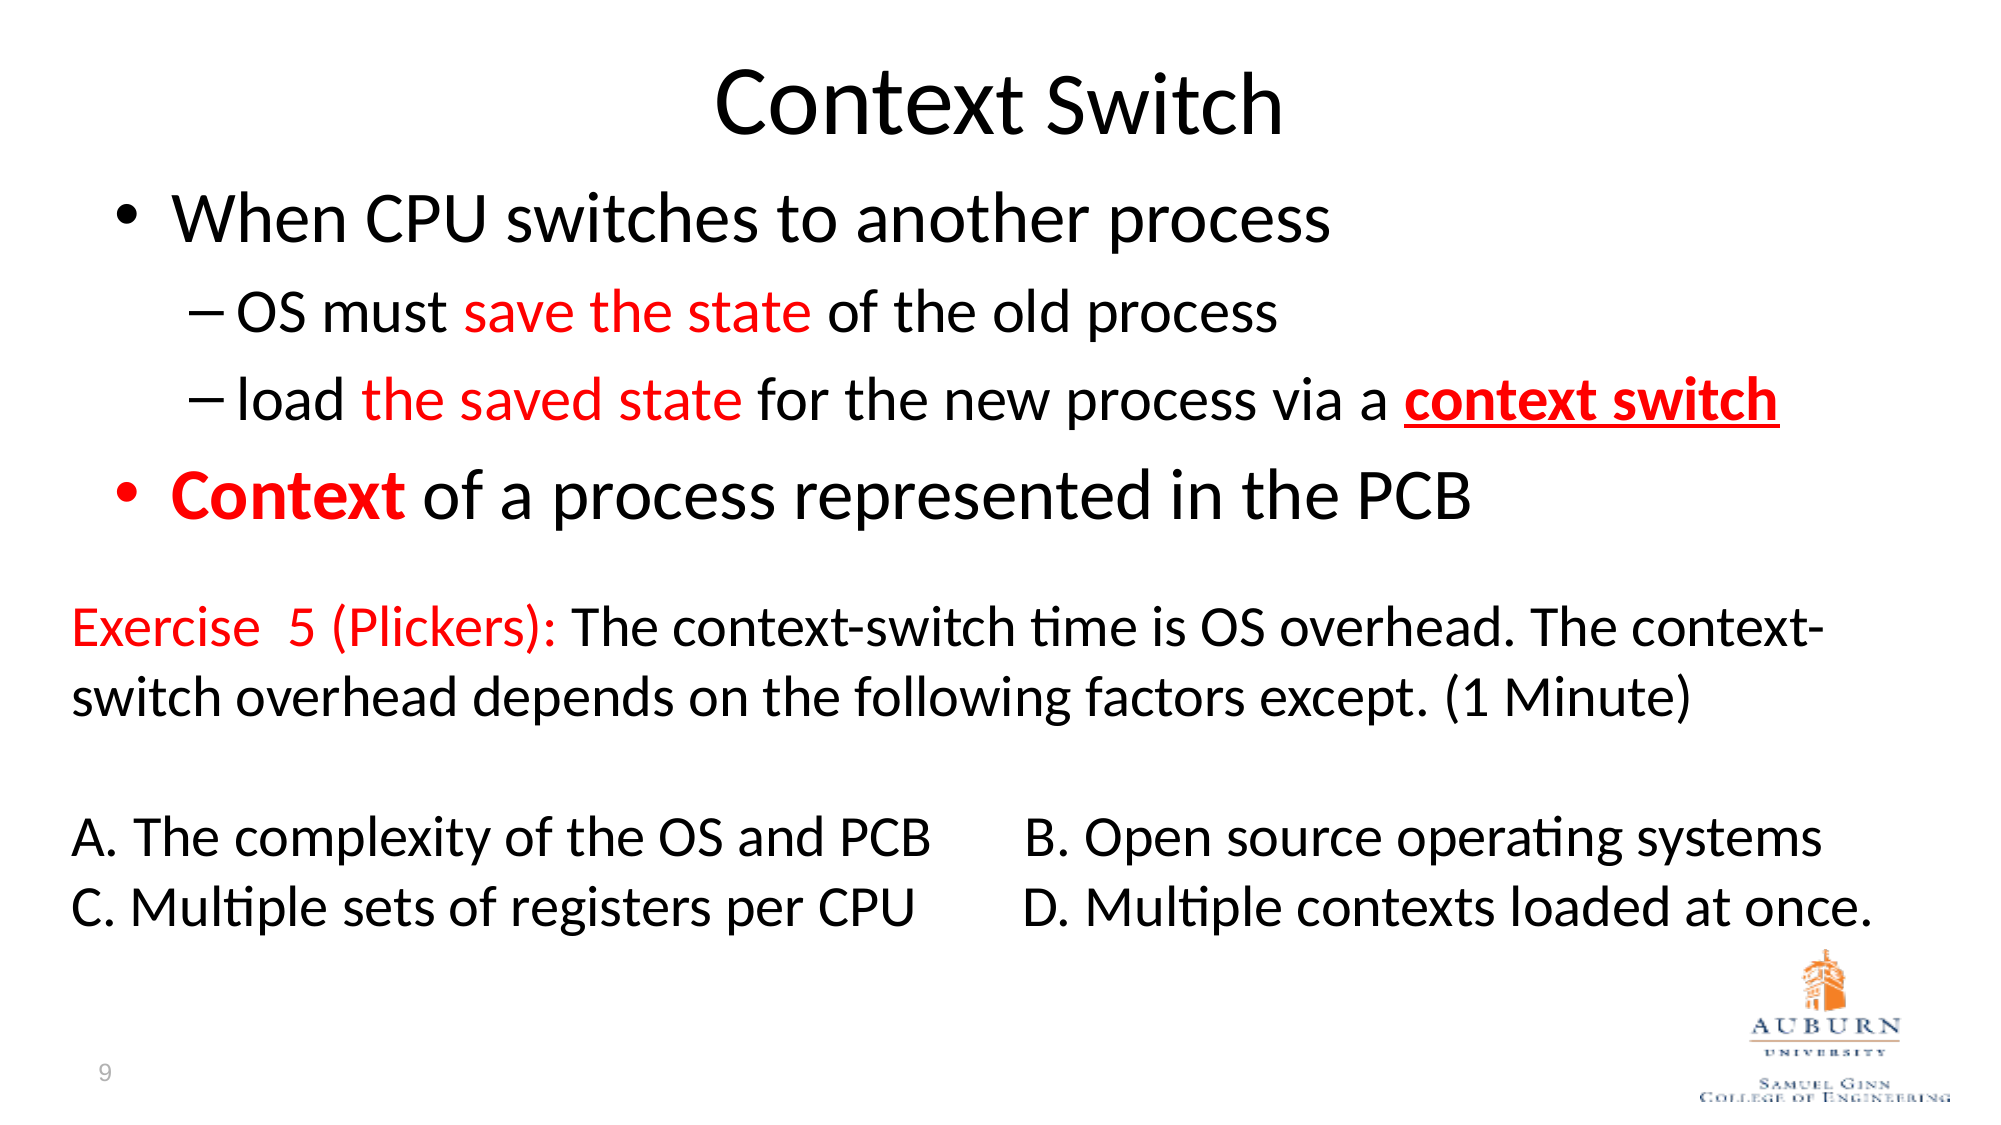

# Context Switch
When CPU switches to another process
OS must save the state of the old process
load the saved state for the new process via a context switch
Context of a process represented in the PCB

Exercise  5 (Plickers): The context-switch time is OS overhead. The context-switch overhead depends on the following factors except. (1 Minute)

A. The complexity of the OS and PCB       B. Open source operating systems
C. Multiple sets of registers per CPU        D. Multiple contexts loaded at once.
9